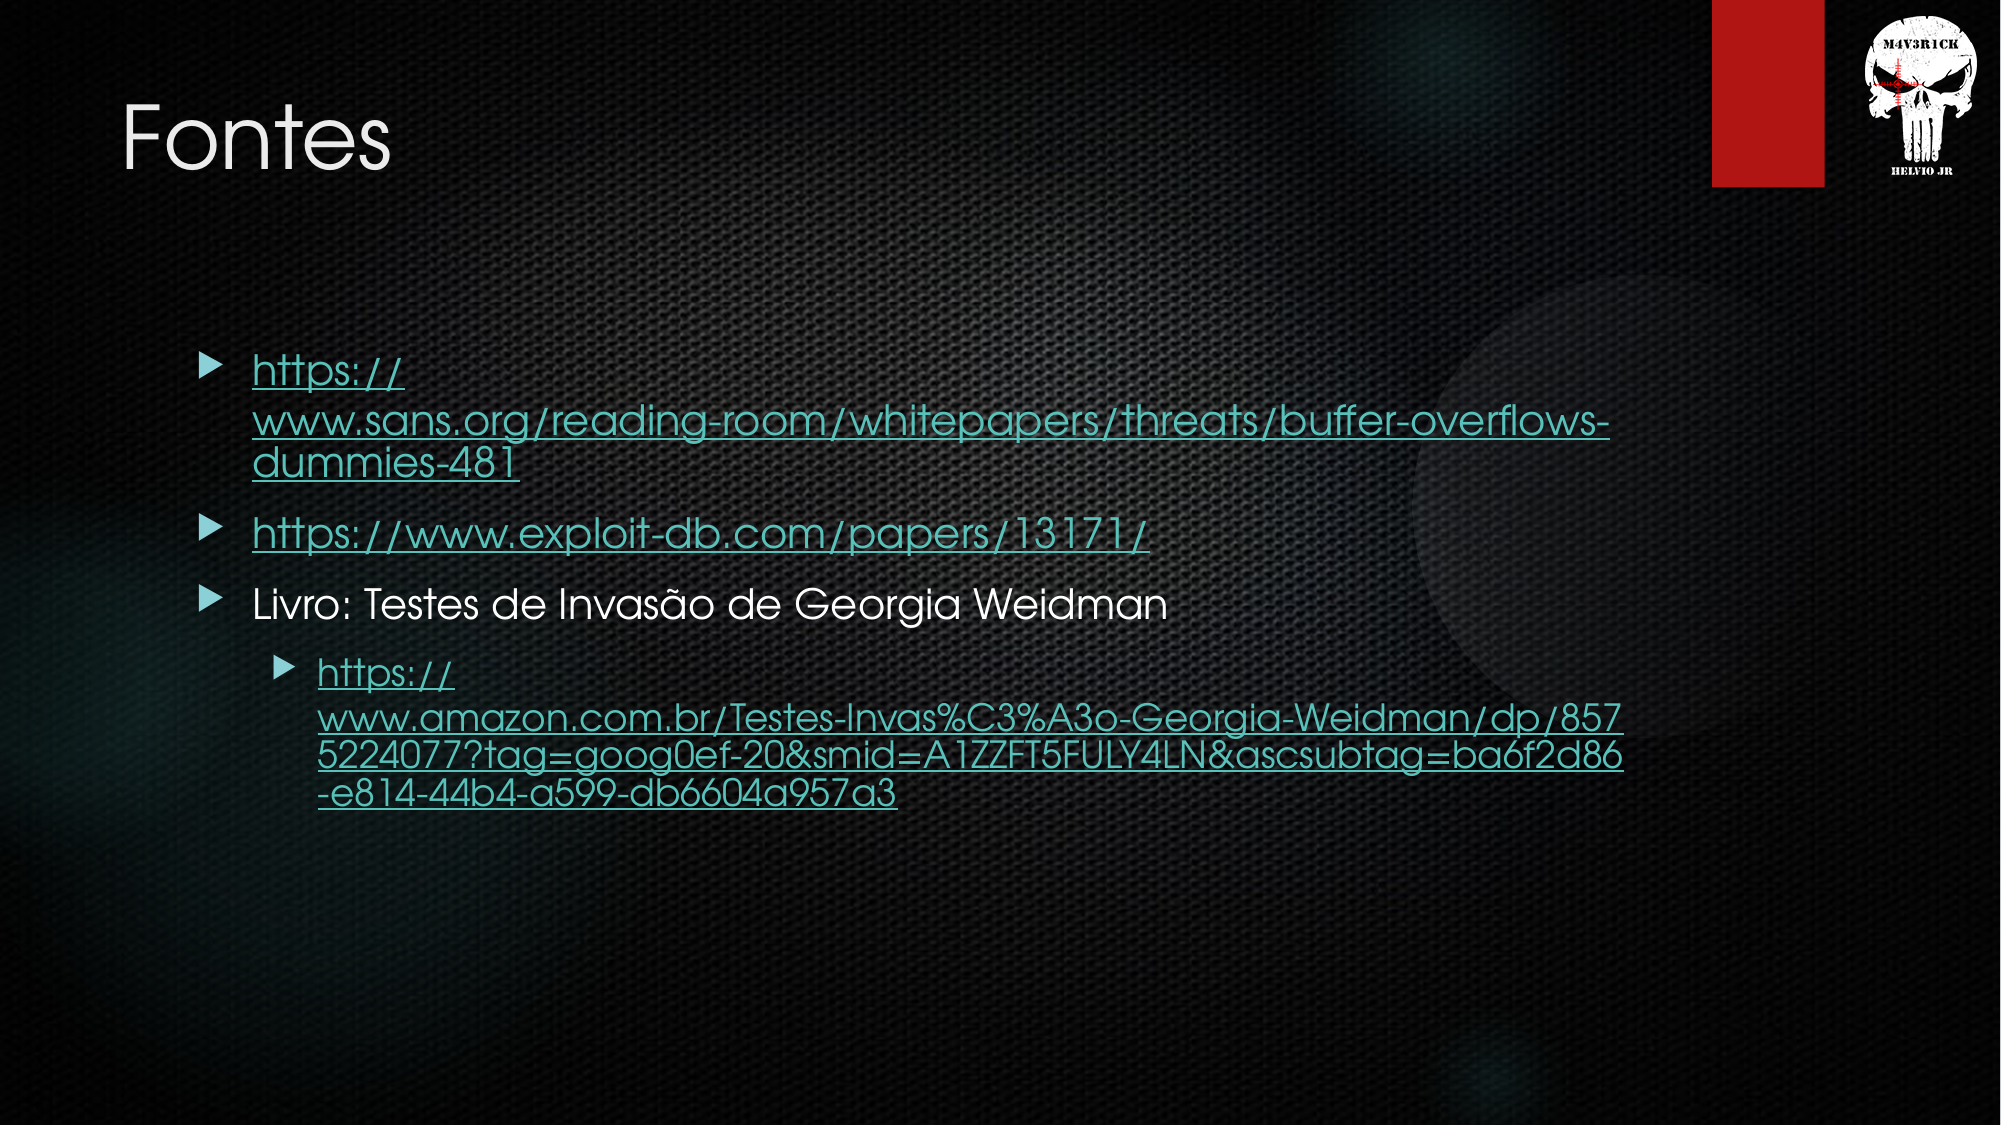

Fontes
https://www.sans.org/reading-room/whitepapers/threats/buffer-overflows-dummies-481
https://www.exploit-db.com/papers/13171/
Livro: Testes de Invasão de Georgia Weidman
https://www.amazon.com.br/Testes-Invas%C3%A3o-Georgia-Weidman/dp/8575224077?tag=goog0ef-20&smid=A1ZZFT5FULY4LN&ascsubtag=ba6f2d86-e814-44b4-a599-db6604a957a3